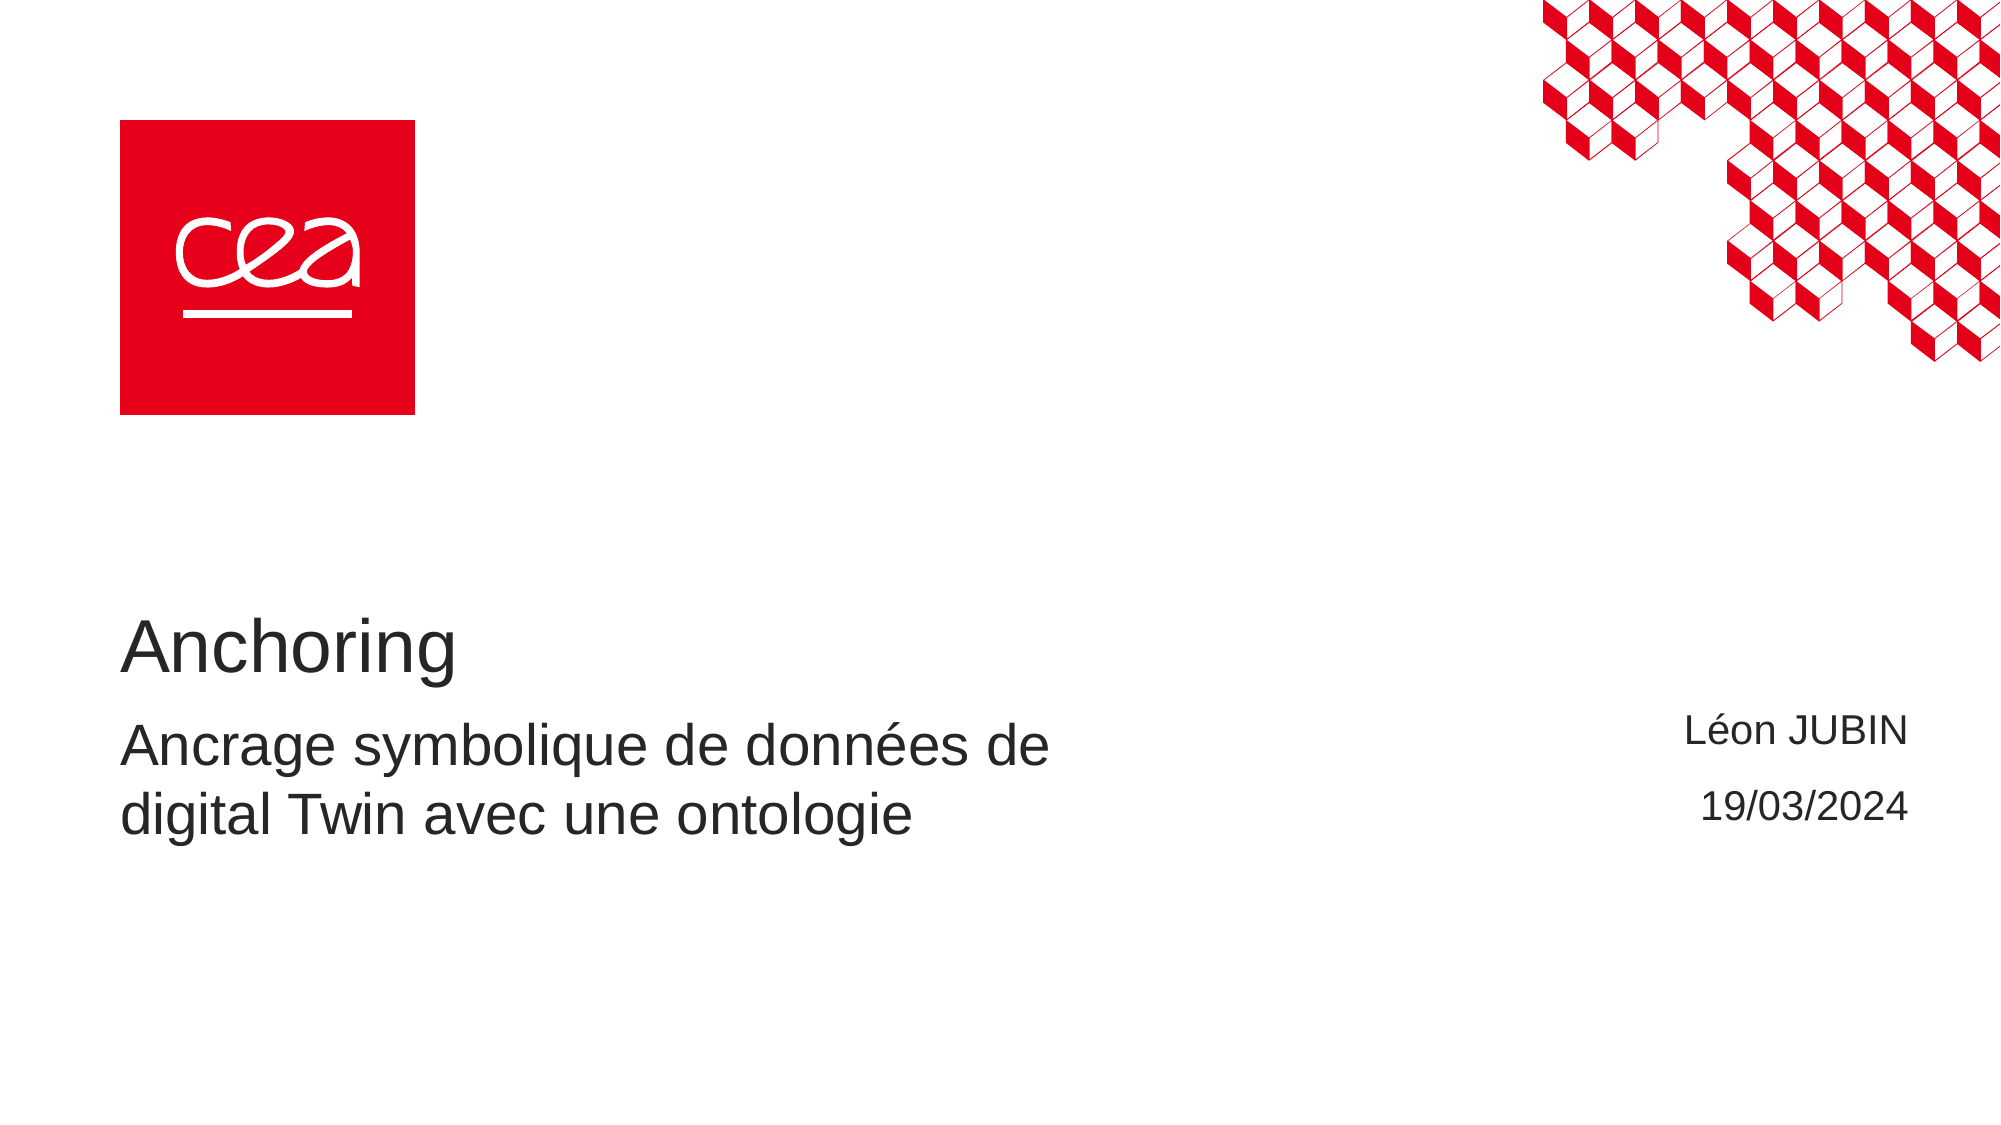

# Anchoring
Léon JUBIN
19/03/2024
Ancrage symbolique de données de digital Twin avec une ontologie